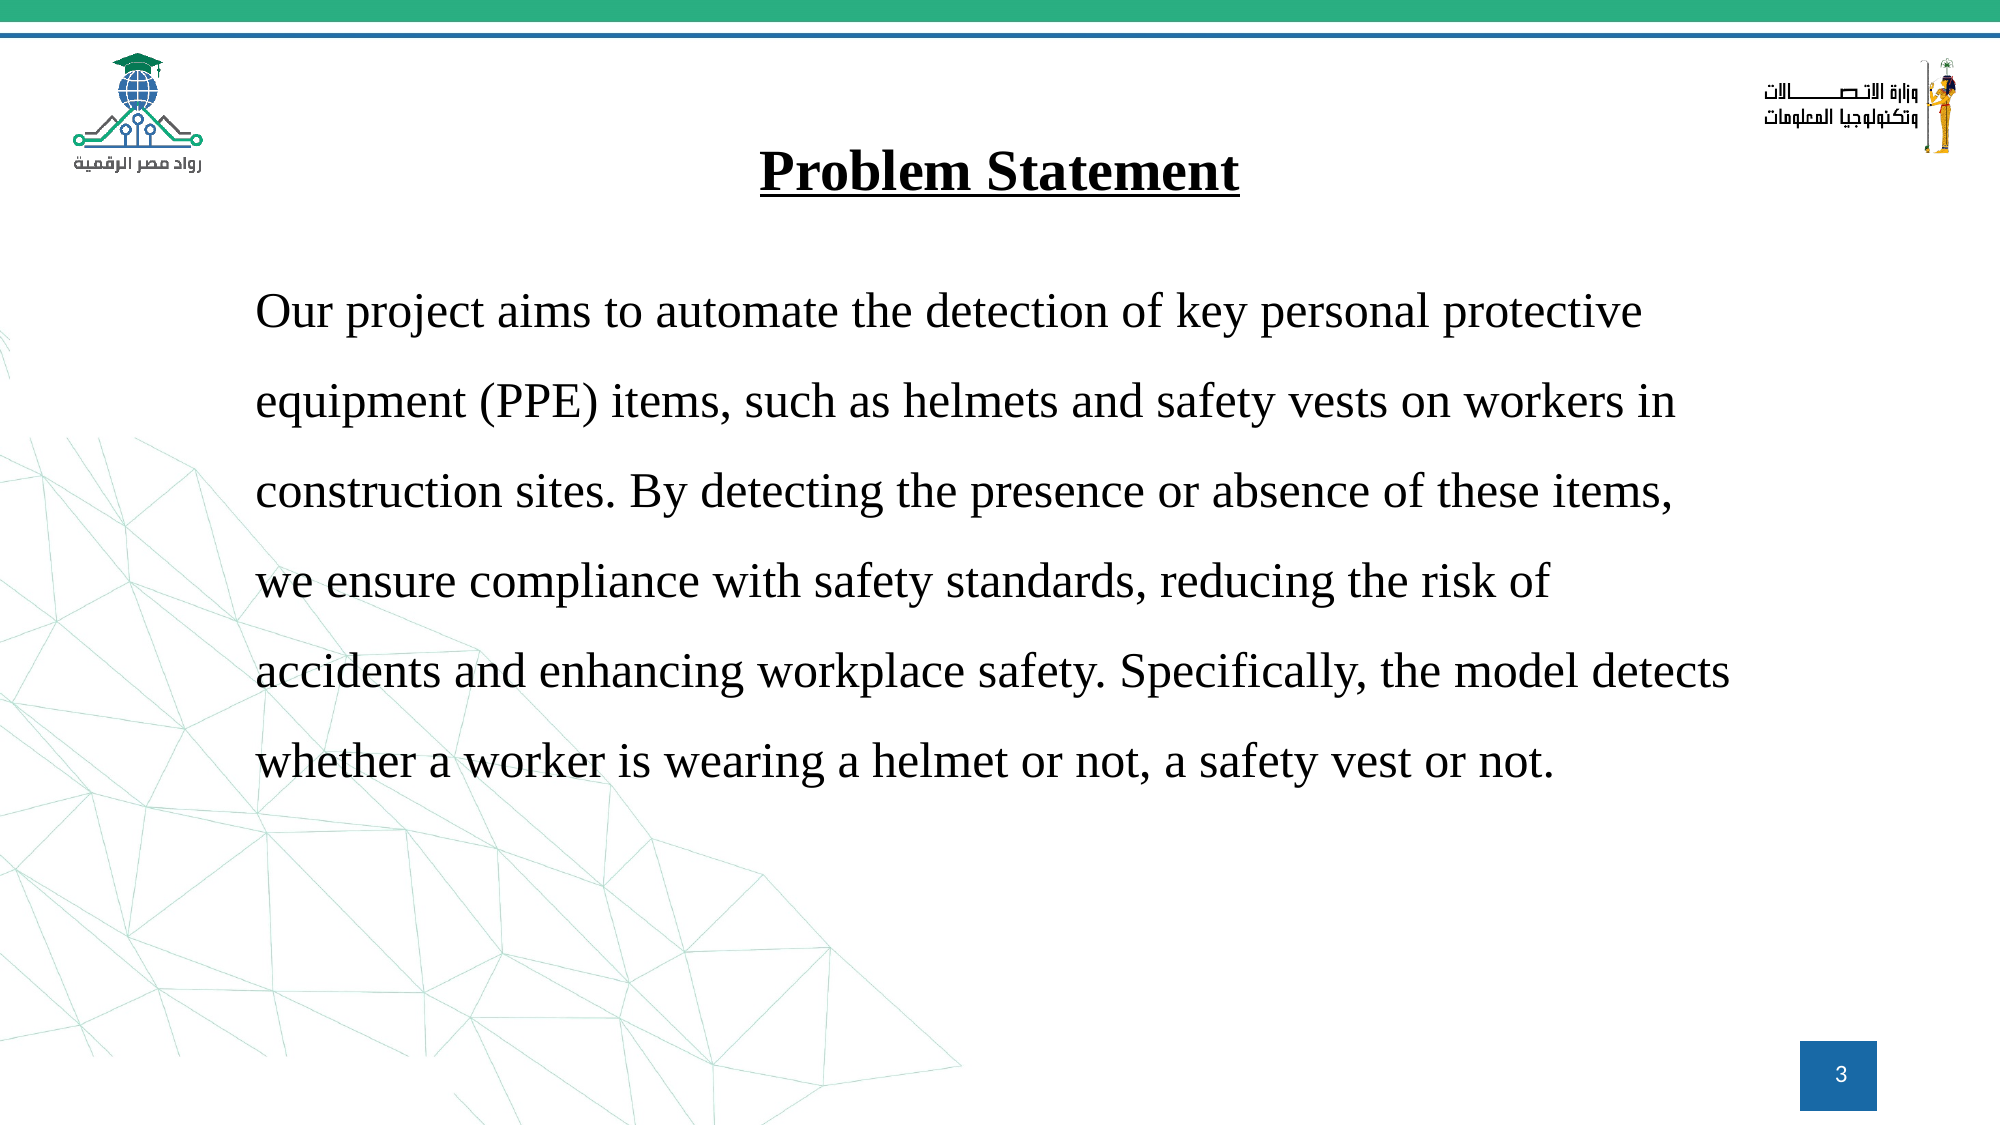

Problem Statement

Our project aims to automate the detection of key personal protective equipment (PPE) items, such as helmets and safety vests on workers in construction sites. By detecting the presence or absence of these items, we ensure compliance with safety standards, reducing the risk of accidents and enhancing workplace safety. Specifically, the model detects whether a worker is wearing a helmet or not, a safety vest or not.
3